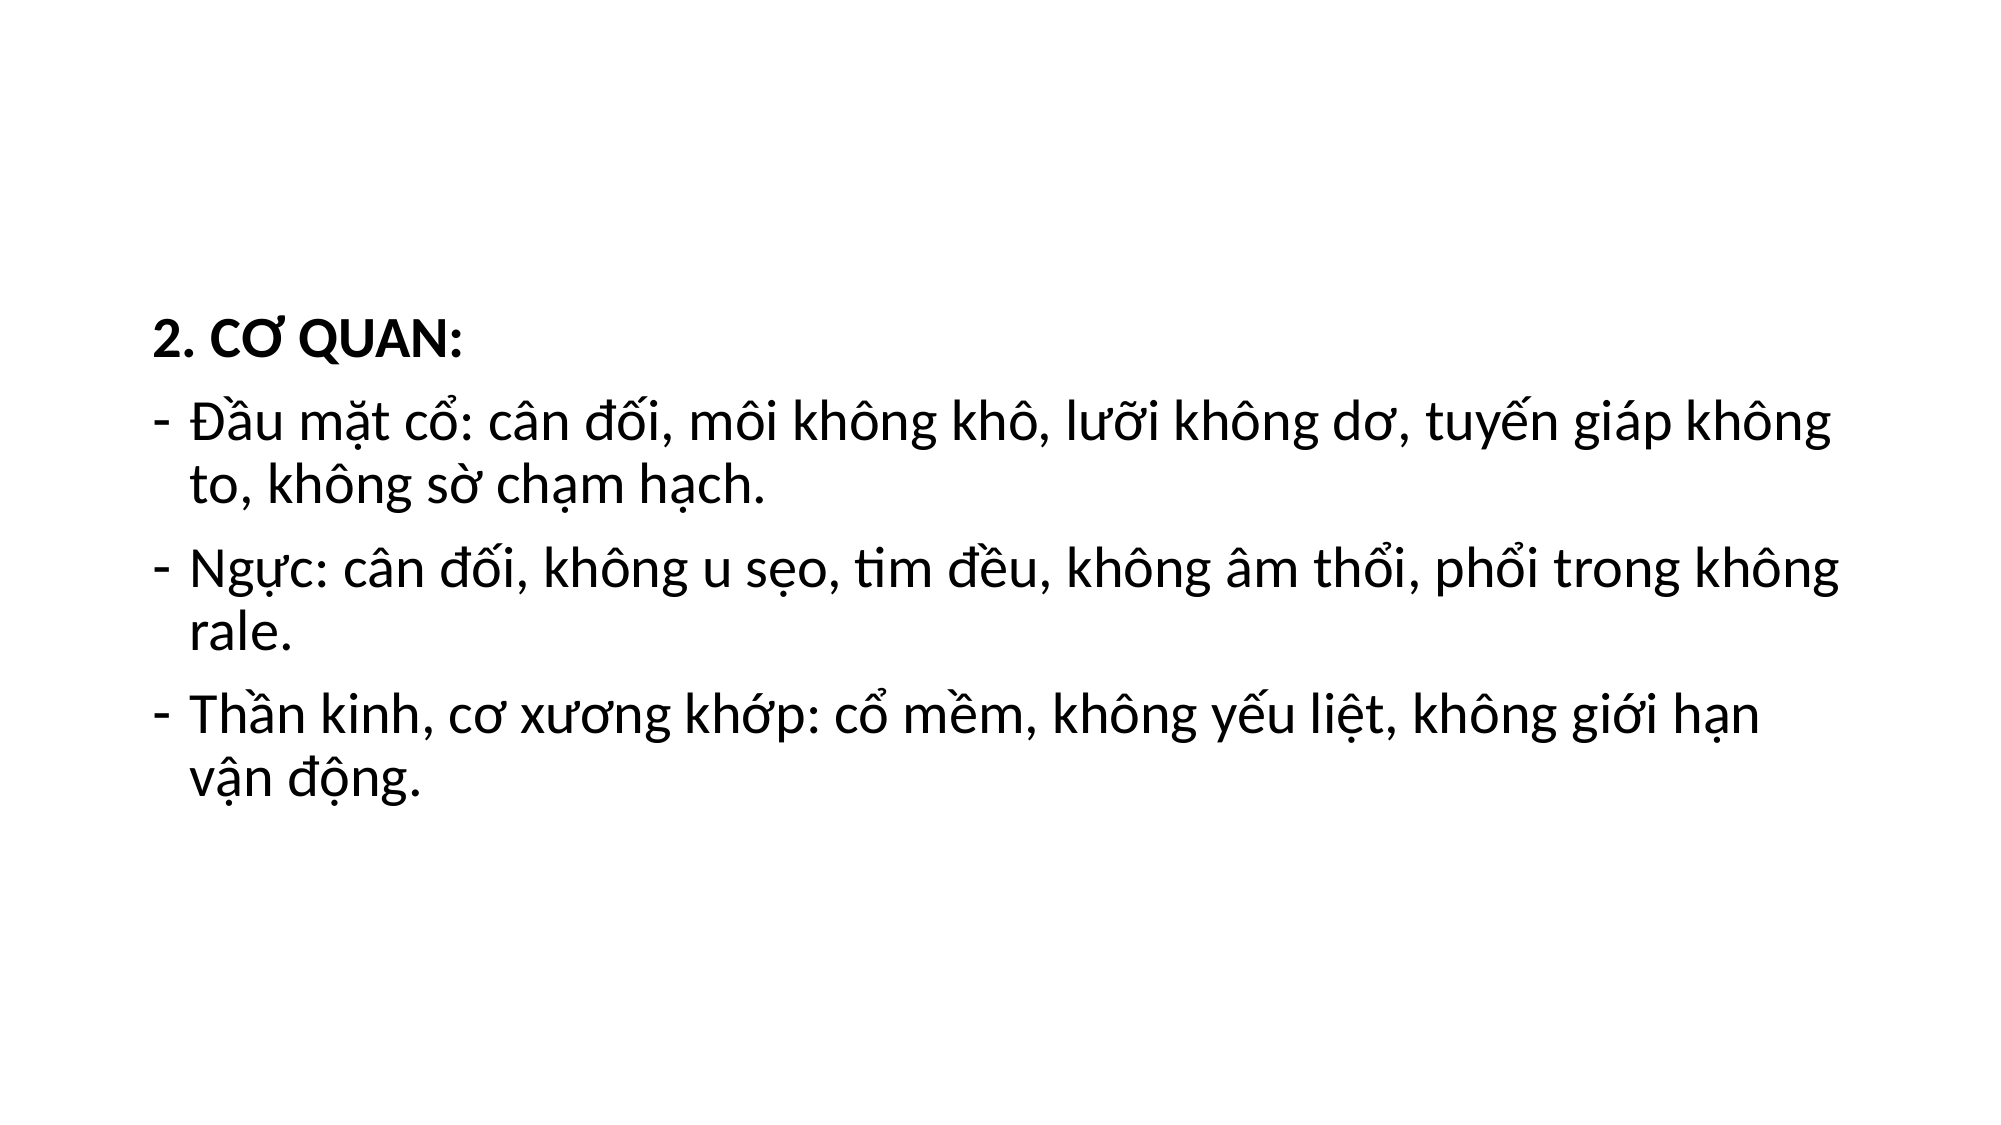

#
2. CƠ QUAN:
Đầu mặt cổ: cân đối, môi không khô, lưỡi không dơ, tuyến giáp không to, không sờ chạm hạch.
Ngực: cân đối, không u sẹo, tim đều, không âm thổi, phổi trong không rale.
Thần kinh, cơ xương khớp: cổ mềm, không yếu liệt, không giới hạn vận động.